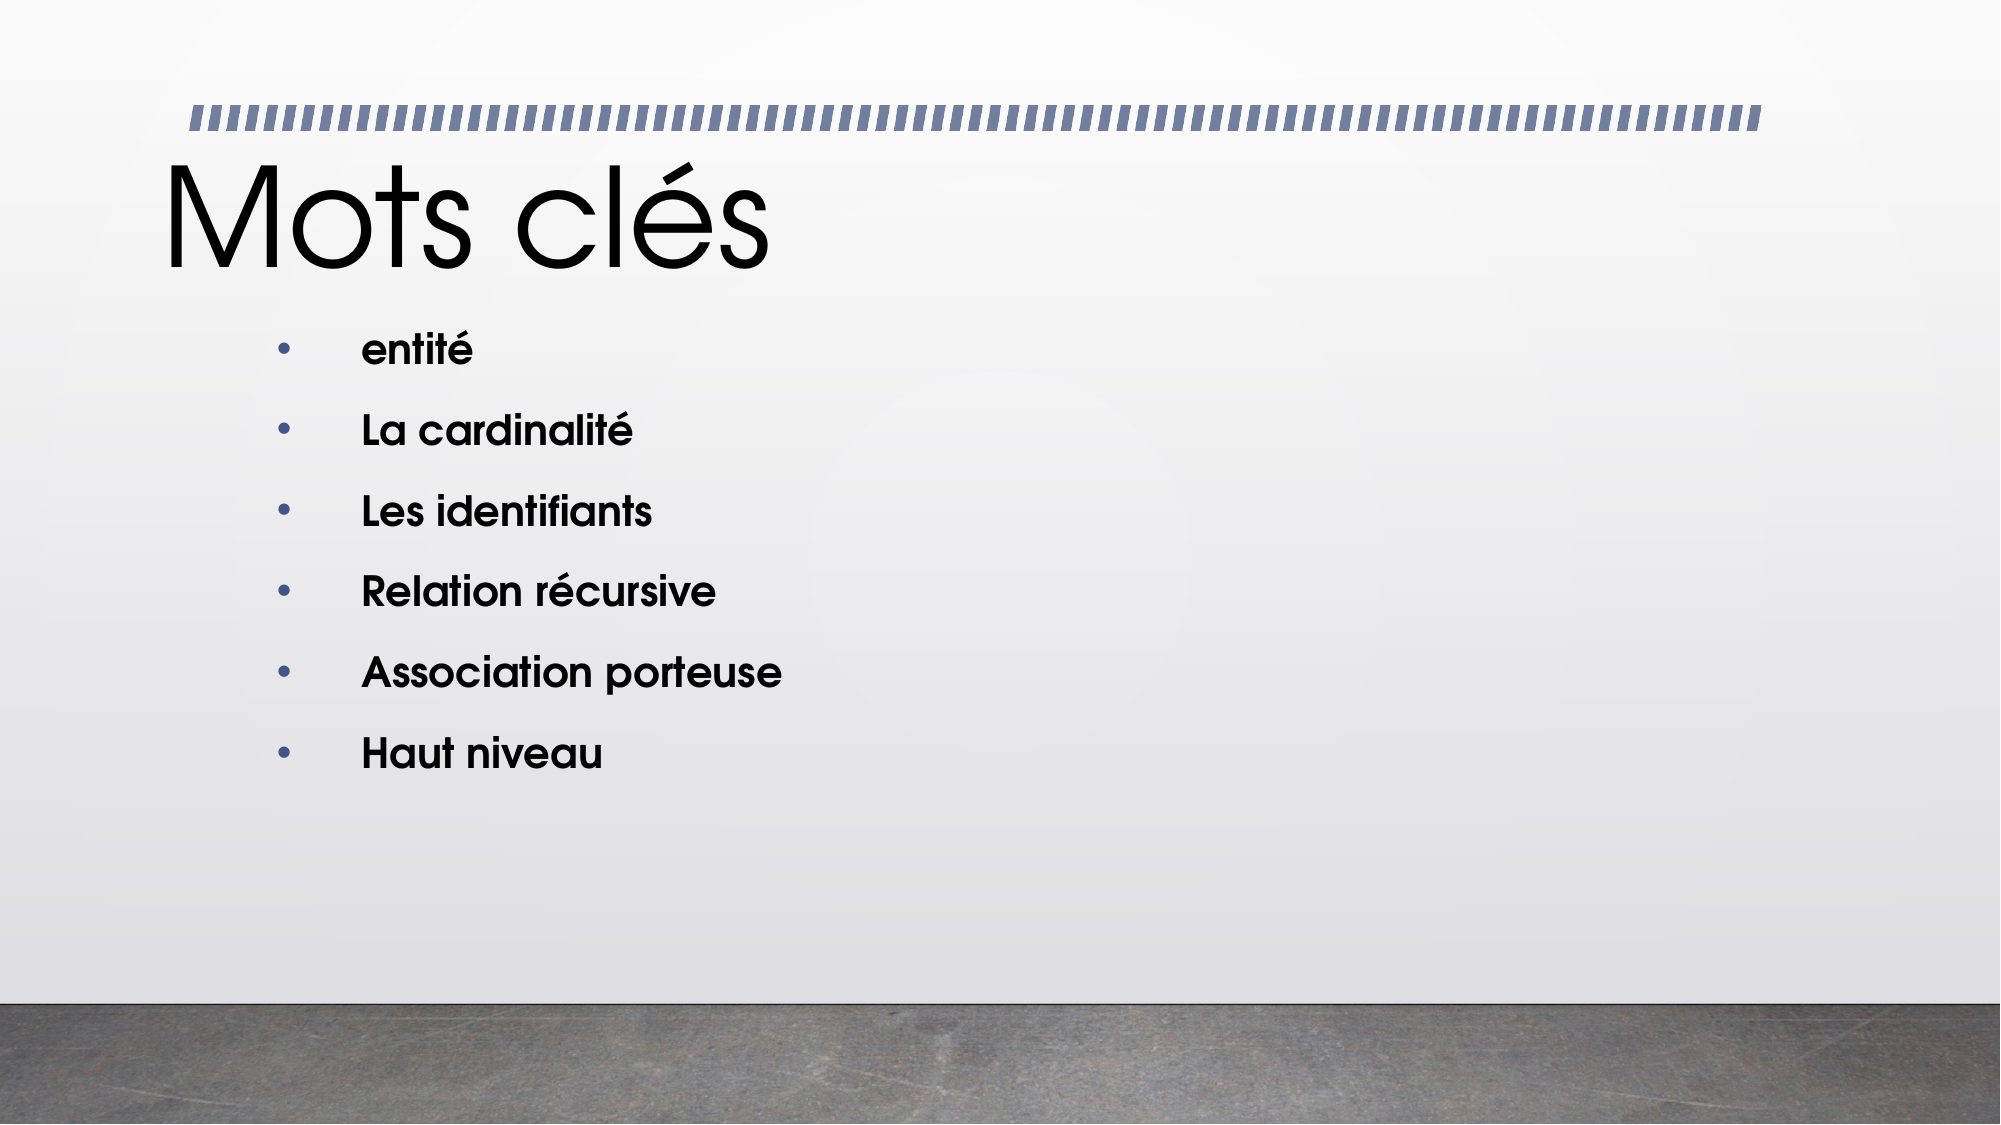

# Mots clés
entité
La cardinalité
Les identifiants
Relation récursive
Association porteuse
Haut niveau